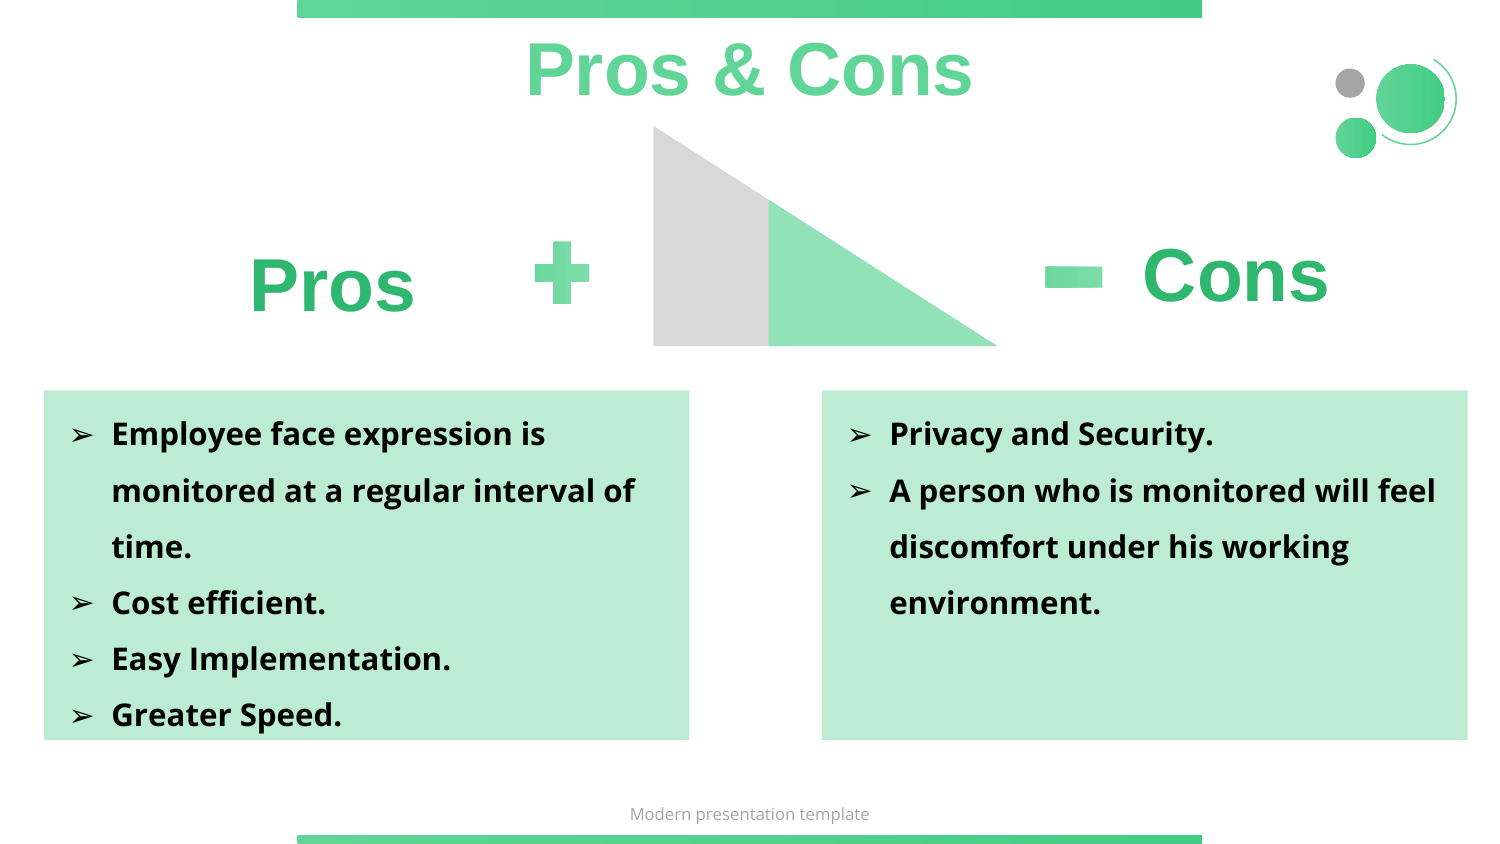

Pros & Cons

Cons
Pros

Employee face expression is monitored at a regular interval of time.
Cost efficient.
Easy Implementation.
Greater Speed.
Privacy and Security.
A person who is monitored will feel discomfort under his working environment.